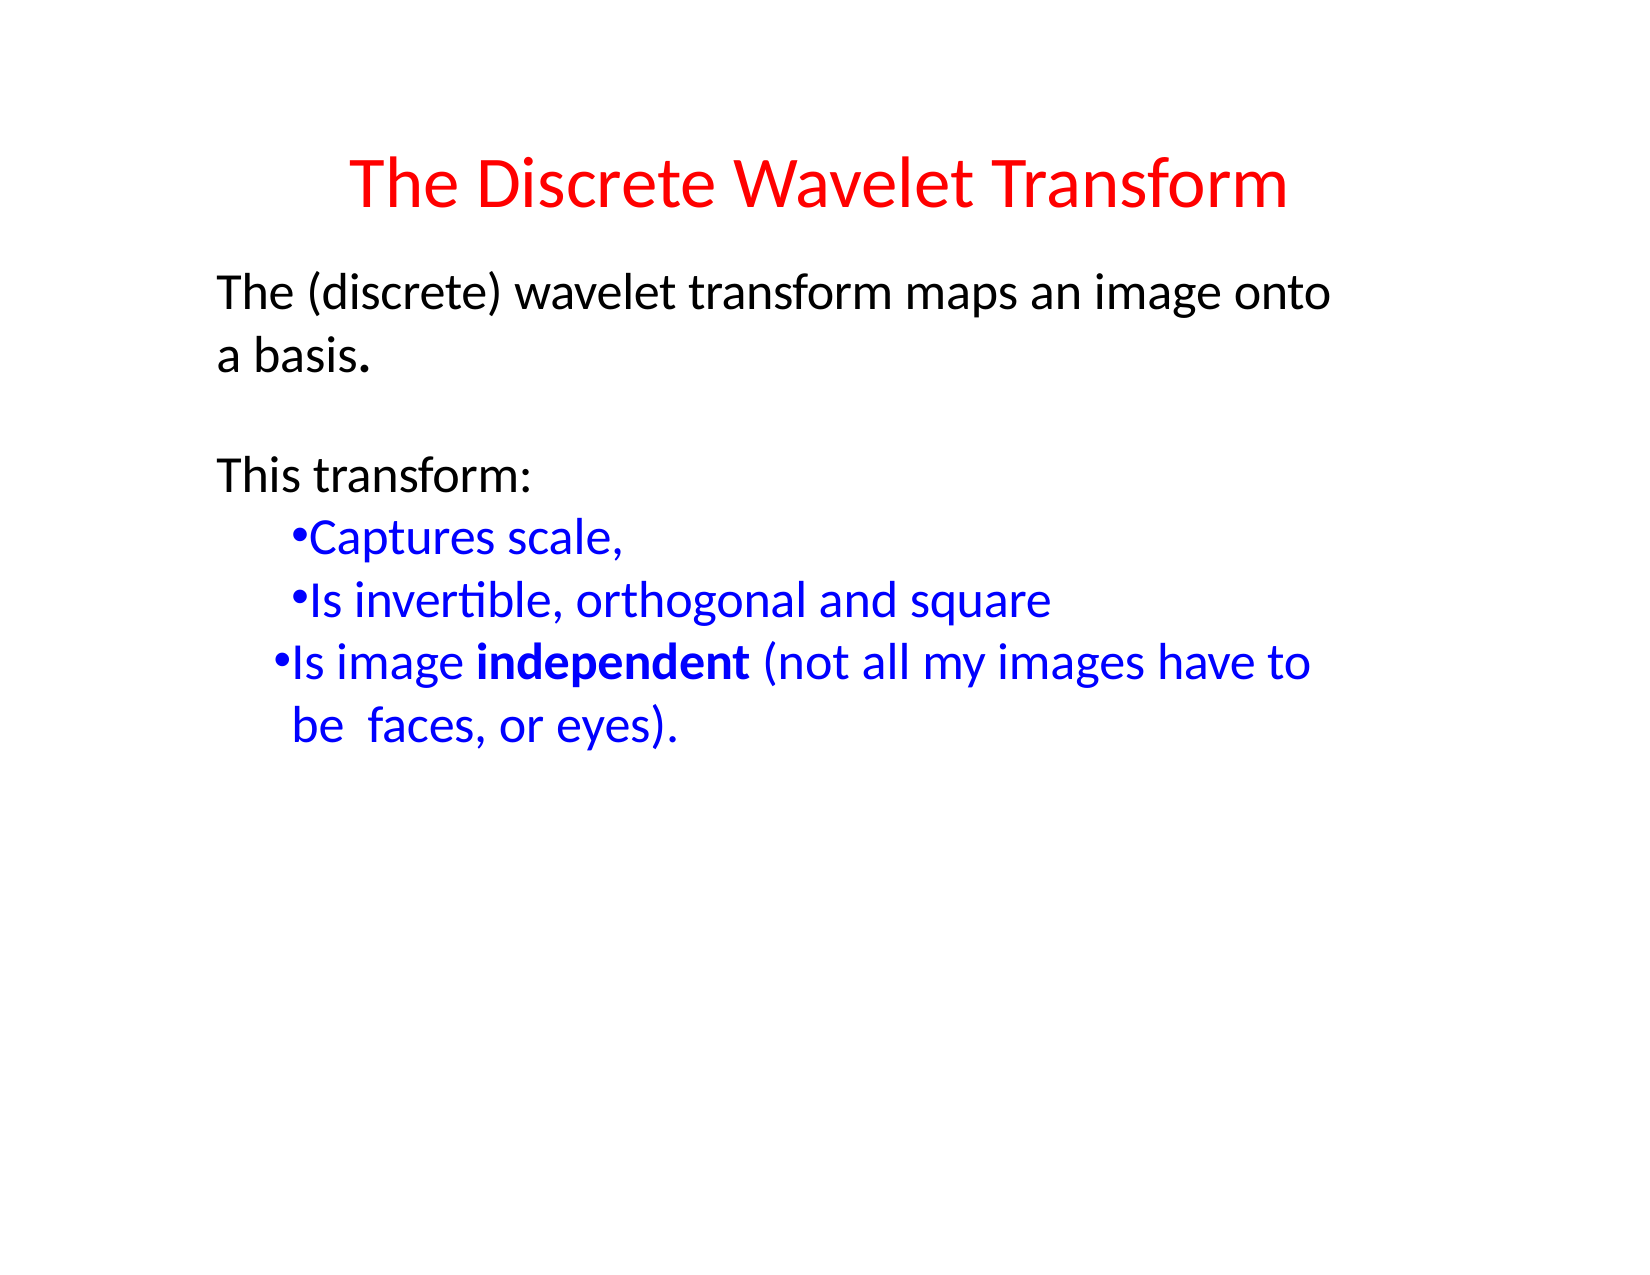

# The Discrete Wavelet Transform
The (discrete) wavelet transform maps an image onto  a basis.

This transform:
Captures scale,
Is invertible, orthogonal and square
Is image independent (not all my images have to be  faces, or eyes).